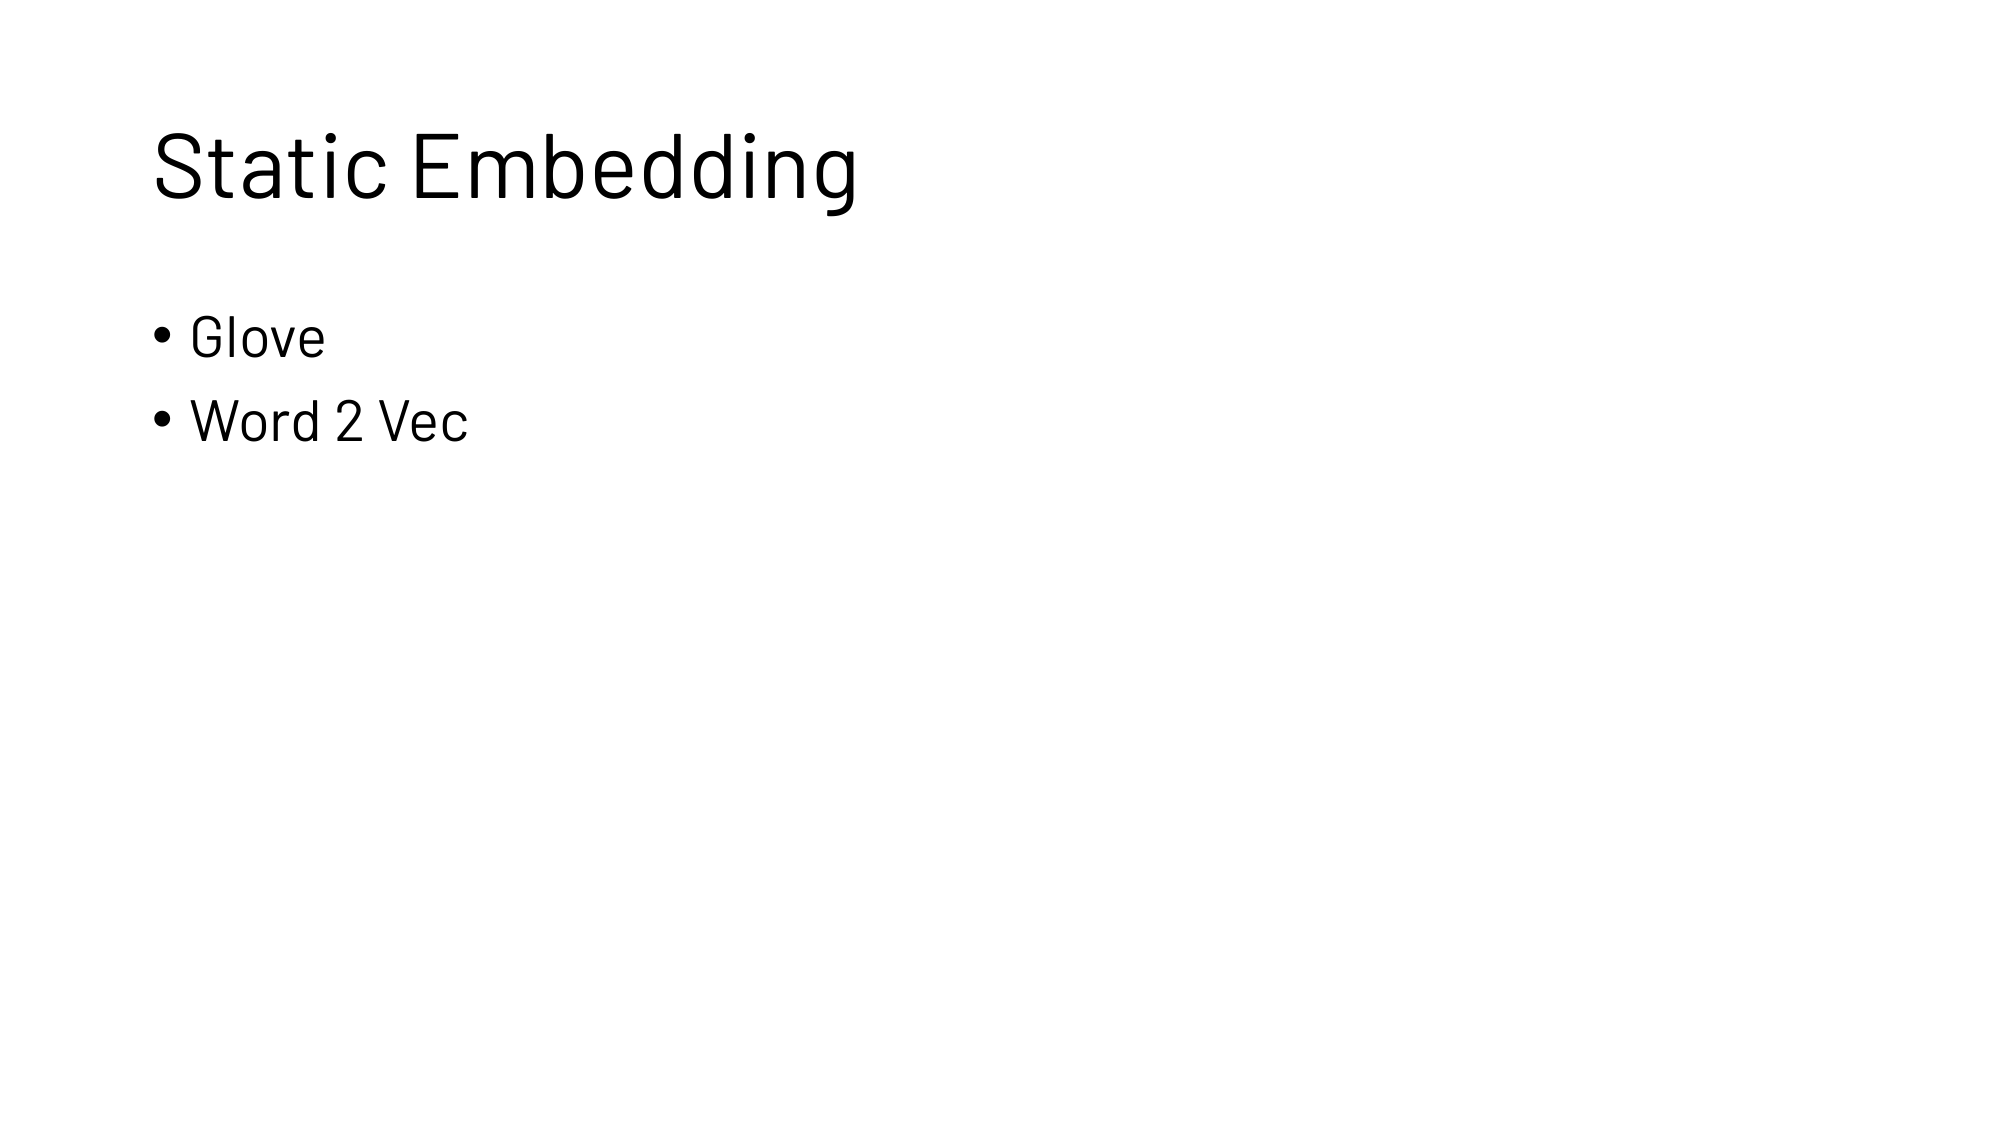

# Static Embedding
Glove
Word 2 Vec